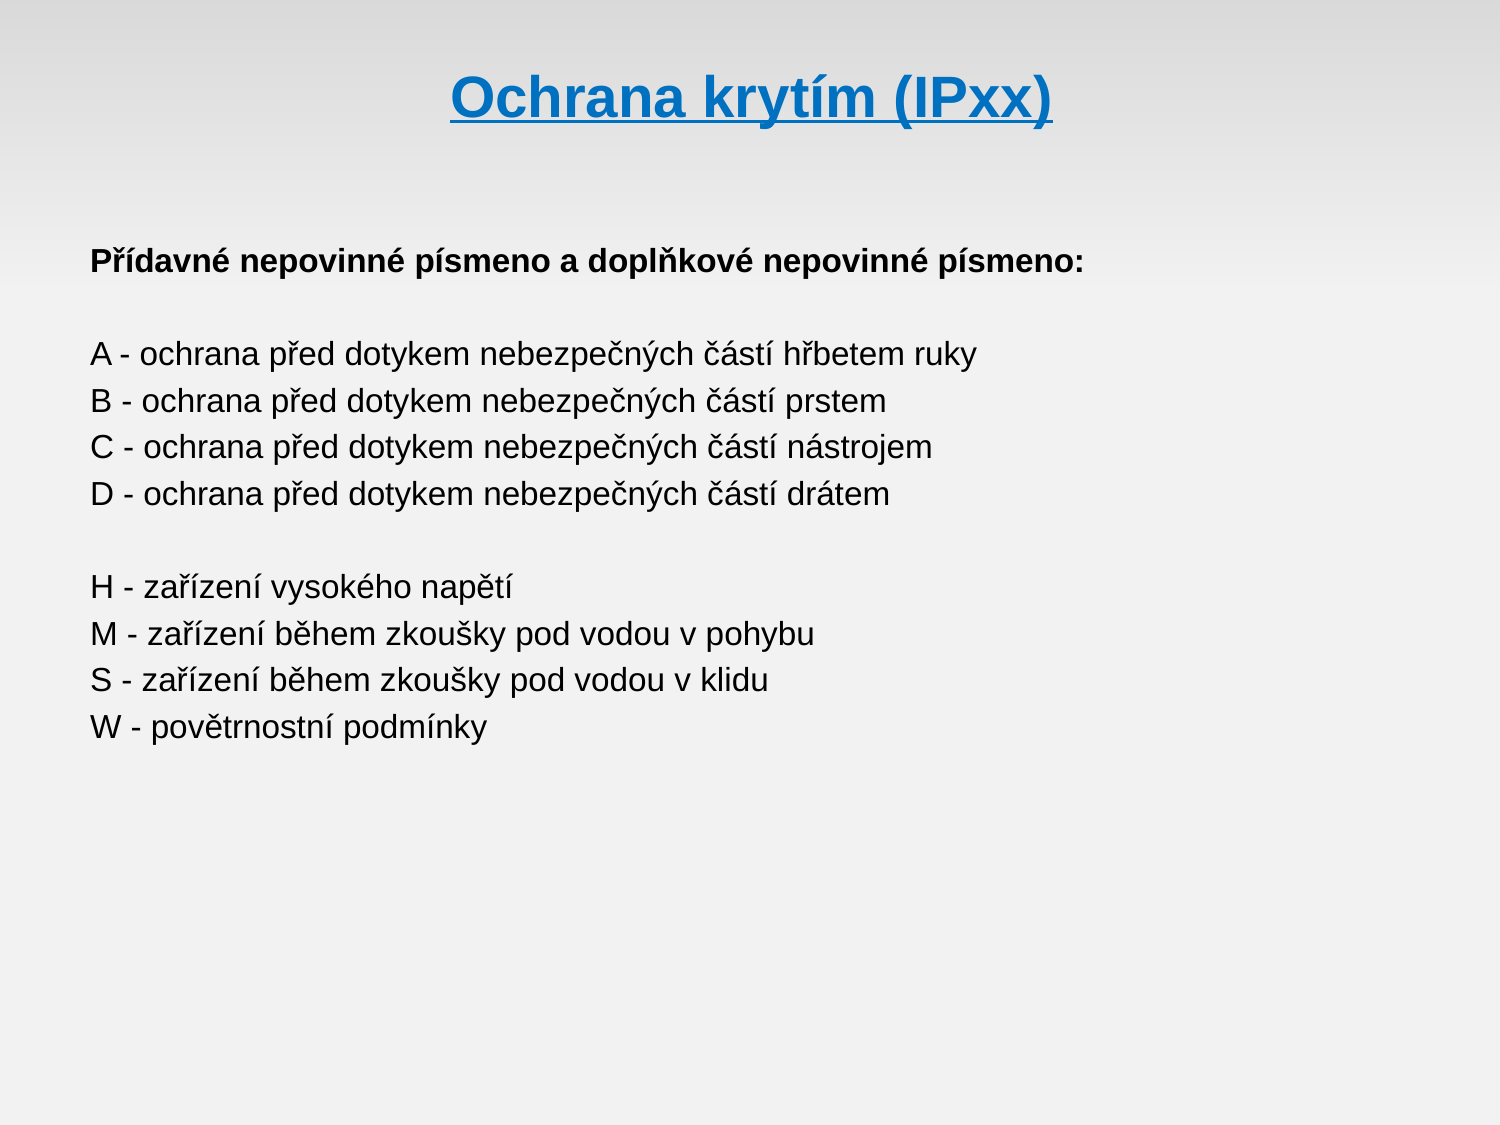

# Ochrana krytím (IPxx)
Přídavné nepovinné písmeno a doplňkové nepovinné písmeno:

A - ochrana před dotykem nebezpečných částí hřbetem ruky
B - ochrana před dotykem nebezpečných částí prstem
C - ochrana před dotykem nebezpečných částí nástrojem
D - ochrana před dotykem nebezpečných částí drátem

H - zařízení vysokého napětí
M - zařízení během zkoušky pod vodou v pohybu
S - zařízení během zkoušky pod vodou v klidu
W - povětrnostní podmínky